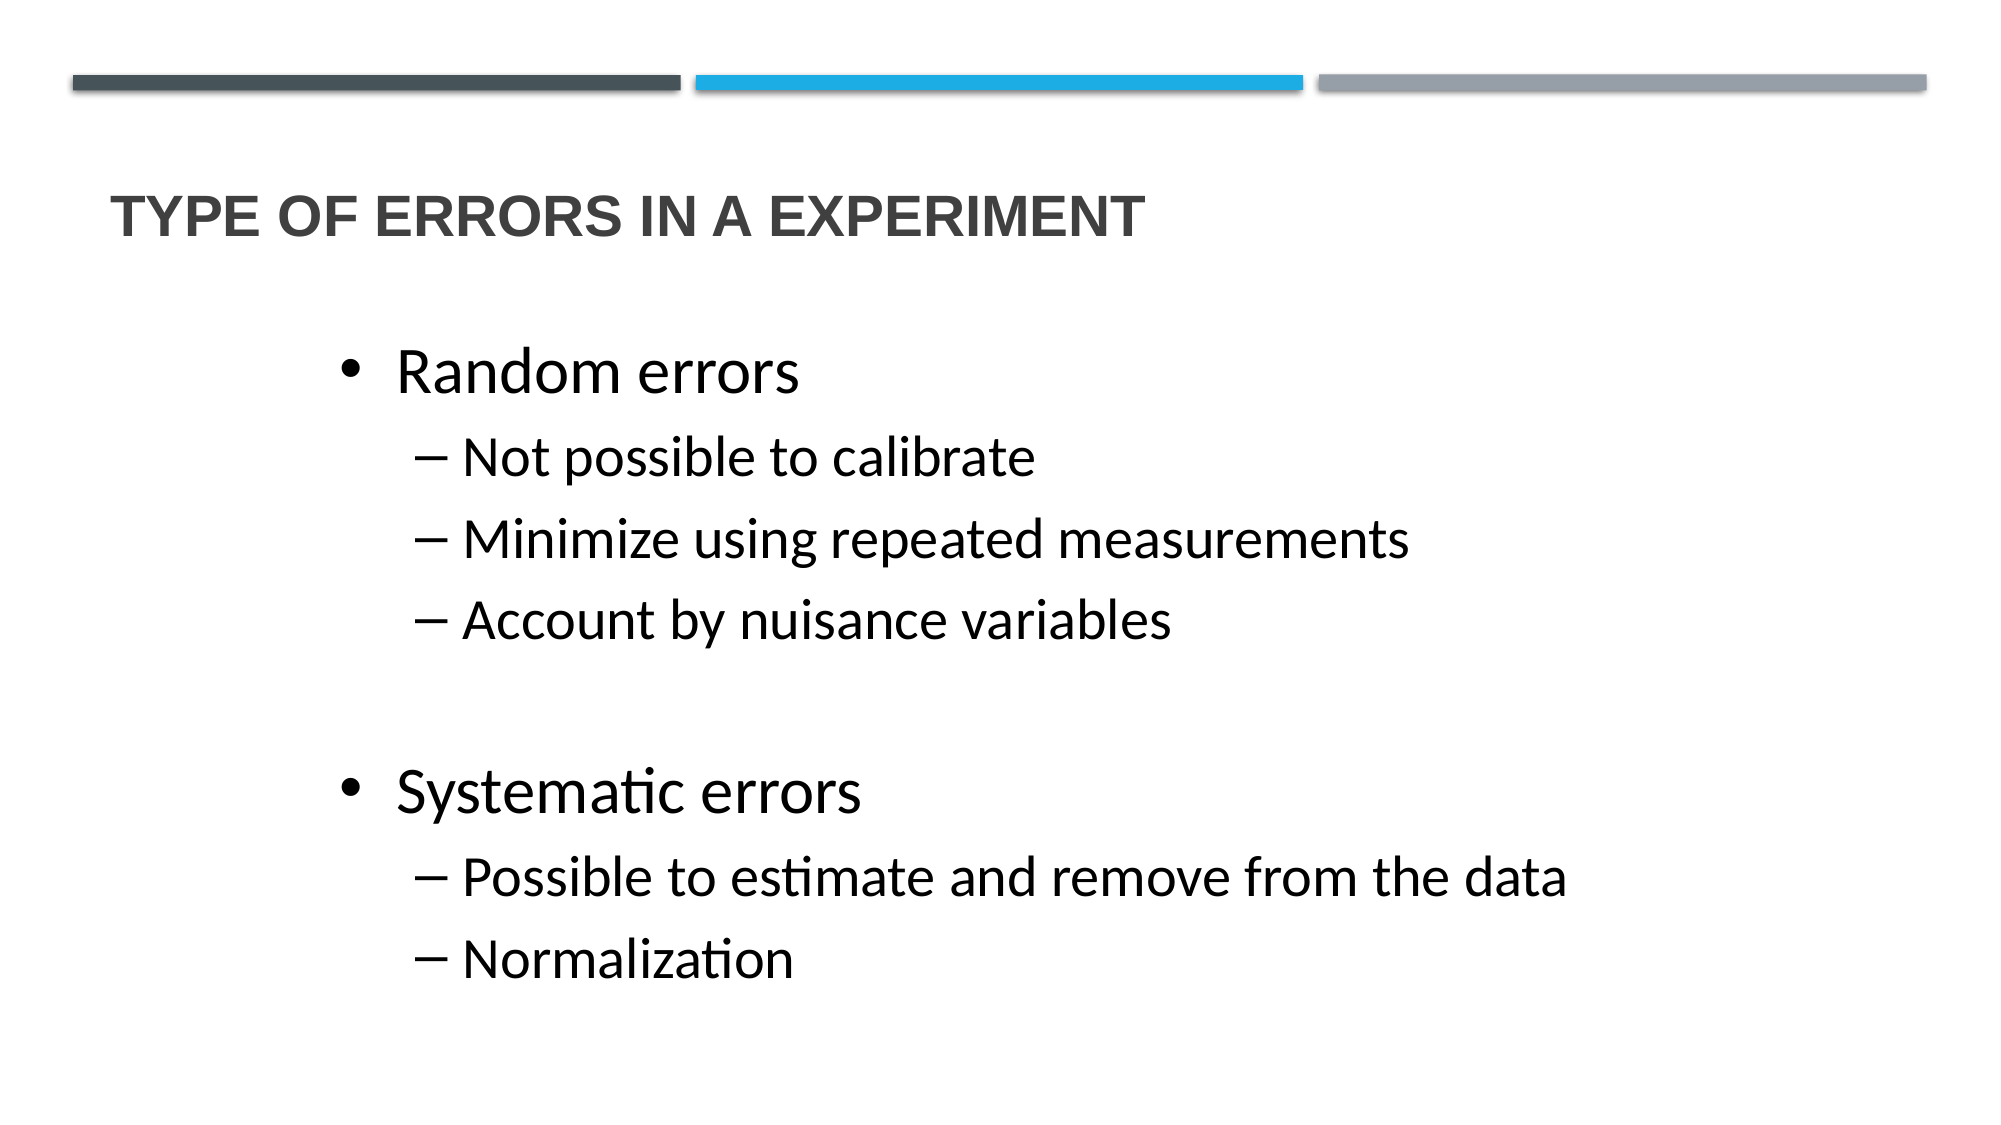

Type of errors in a experiment
Random errors
Not possible to calibrate
Minimize using repeated measurements
Account by nuisance variables

Systematic errors
Possible to estimate and remove from the data
Normalization